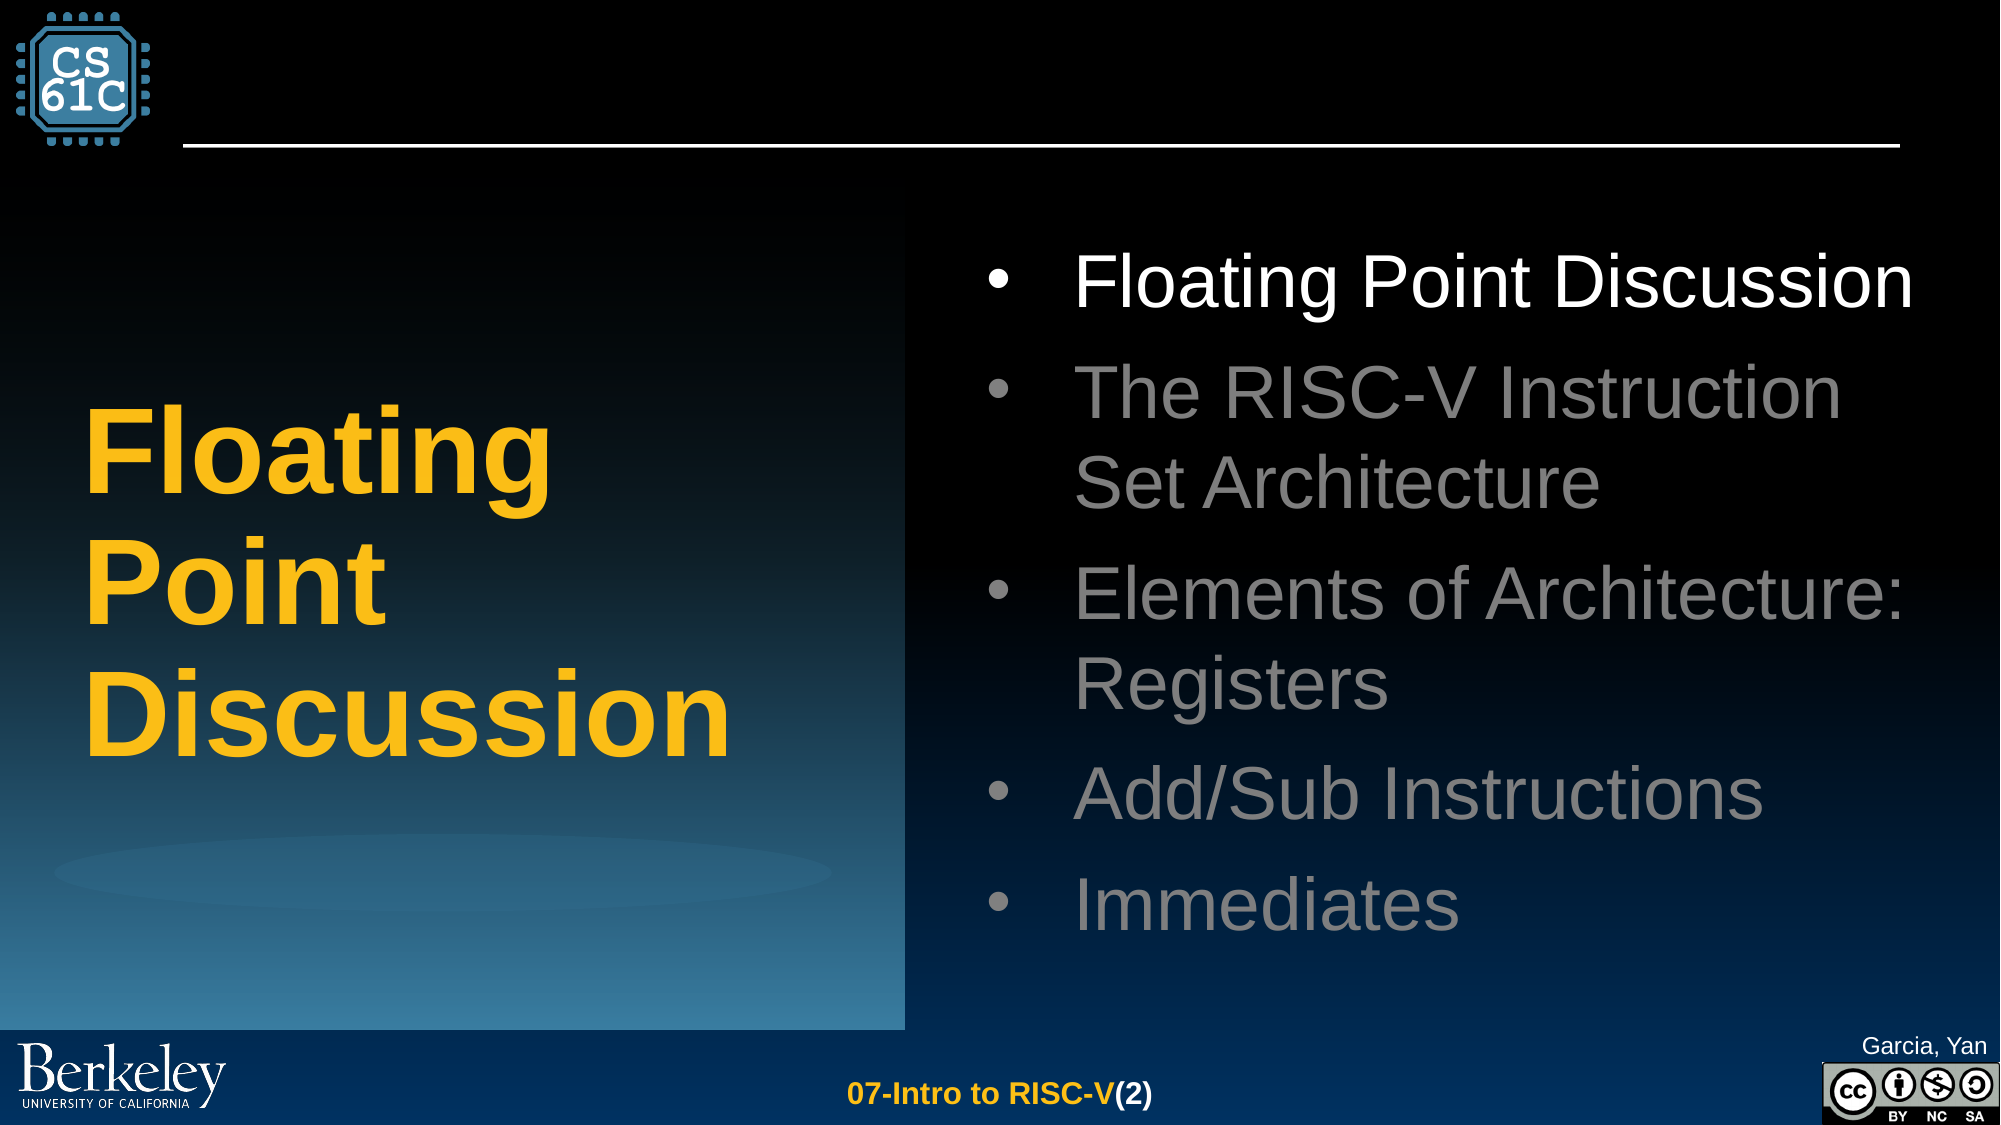

# Floating Point Discussion
Floating Point Discussion
The RISC-V Instruction Set Architecture
Elements of Architecture: Registers
Add/Sub Instructions
Immediates